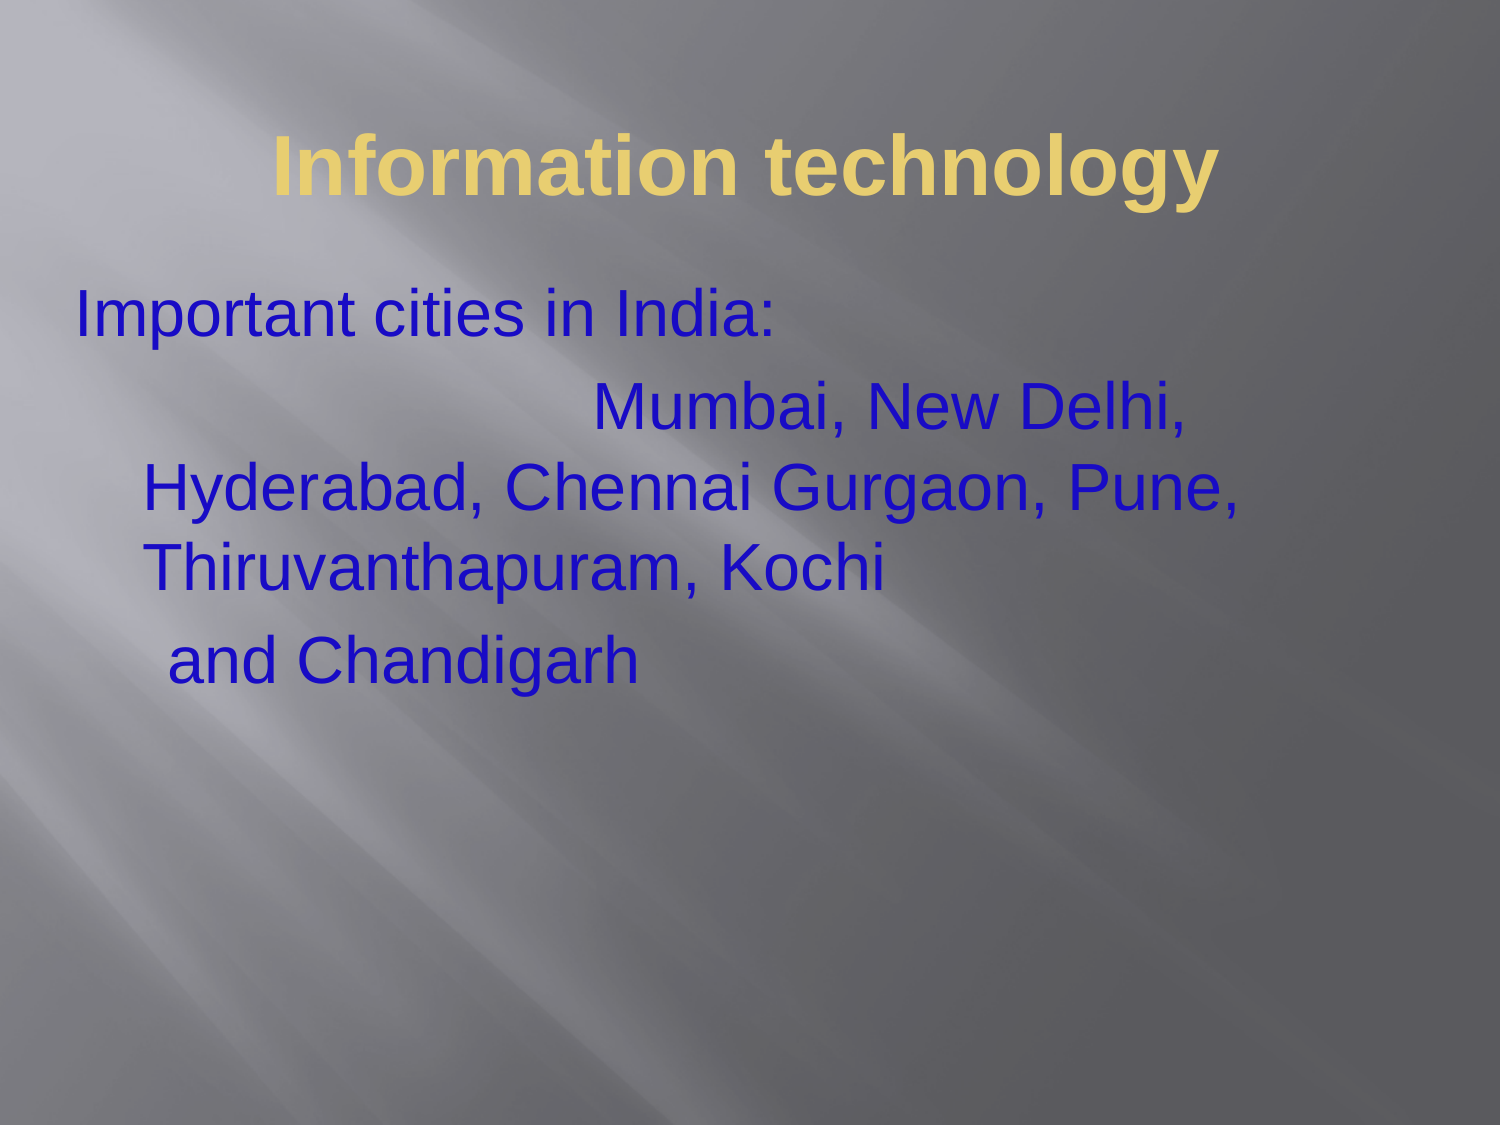

# Information technology
Important cities in India:
                            Mumbai, New Delhi, Hyderabad, Chennai Gurgaon, Pune, Thiruvanthapuram, Kochi
     and Chandigarh